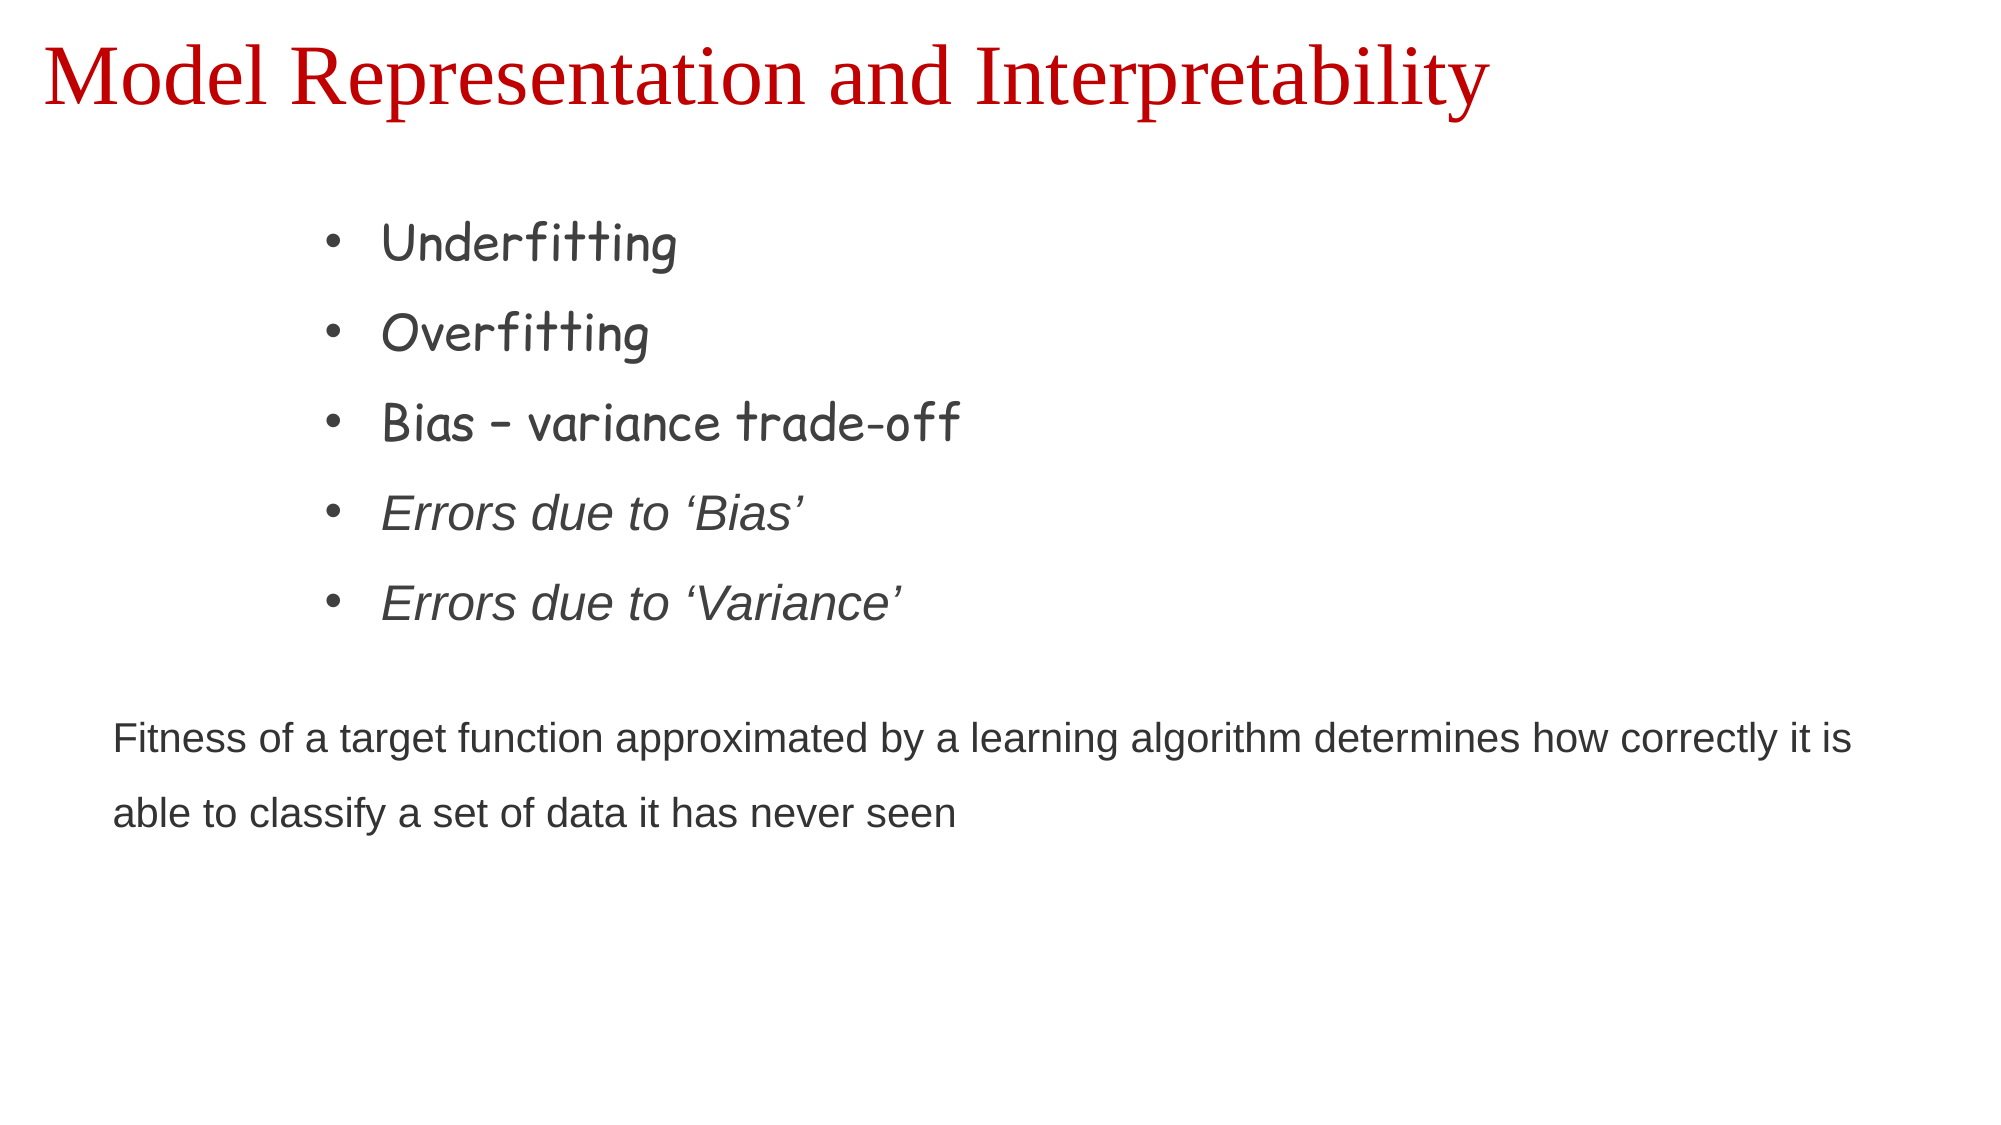

Model Representation and Interpretability
Underfitting
Overfitting
Bias – variance trade-off
Errors due to ‘Bias’
Errors due to ‘Variance’
Fitness of a target function approximated by a learning algorithm determines how correctly it is able to classify a set of data it has never seen